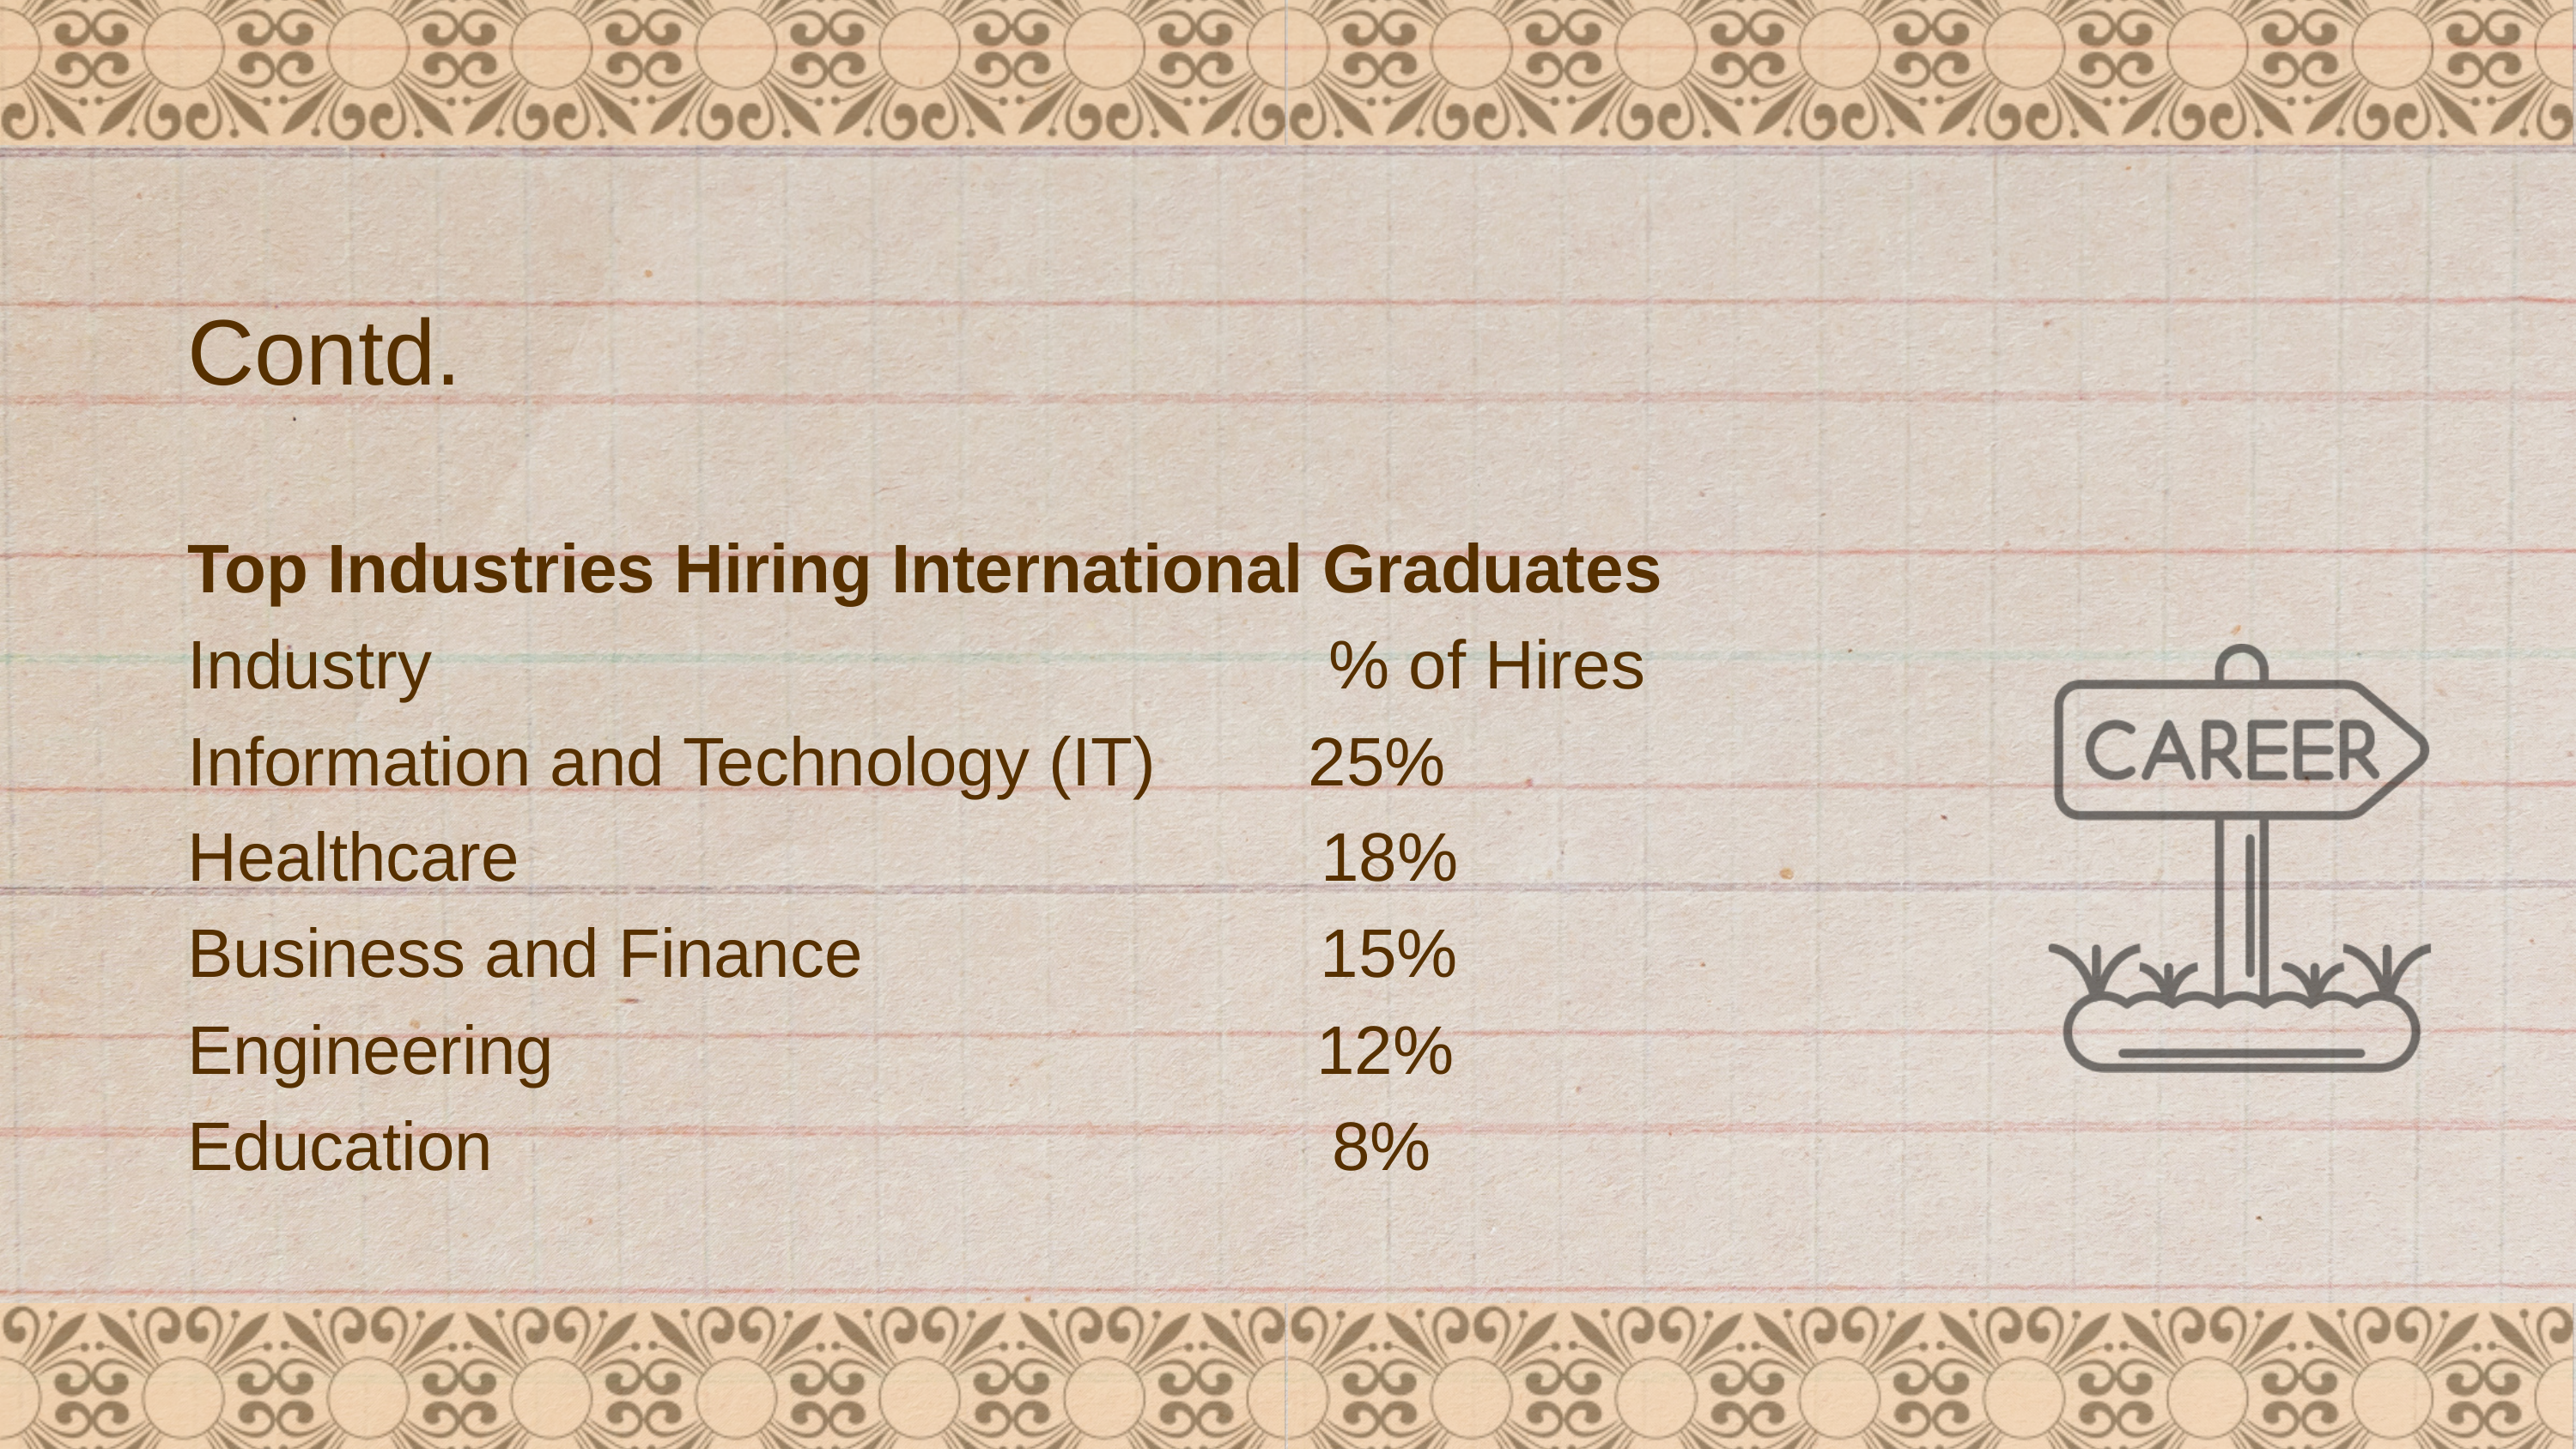

Contd.
Top Industries Hiring International Graduates
Industry                                               % of Hires
Information and Technology (IT)        25%
Healthcare                                          18%
Business and Finance                        15%
Engineering                                        12%
Education                                            8%